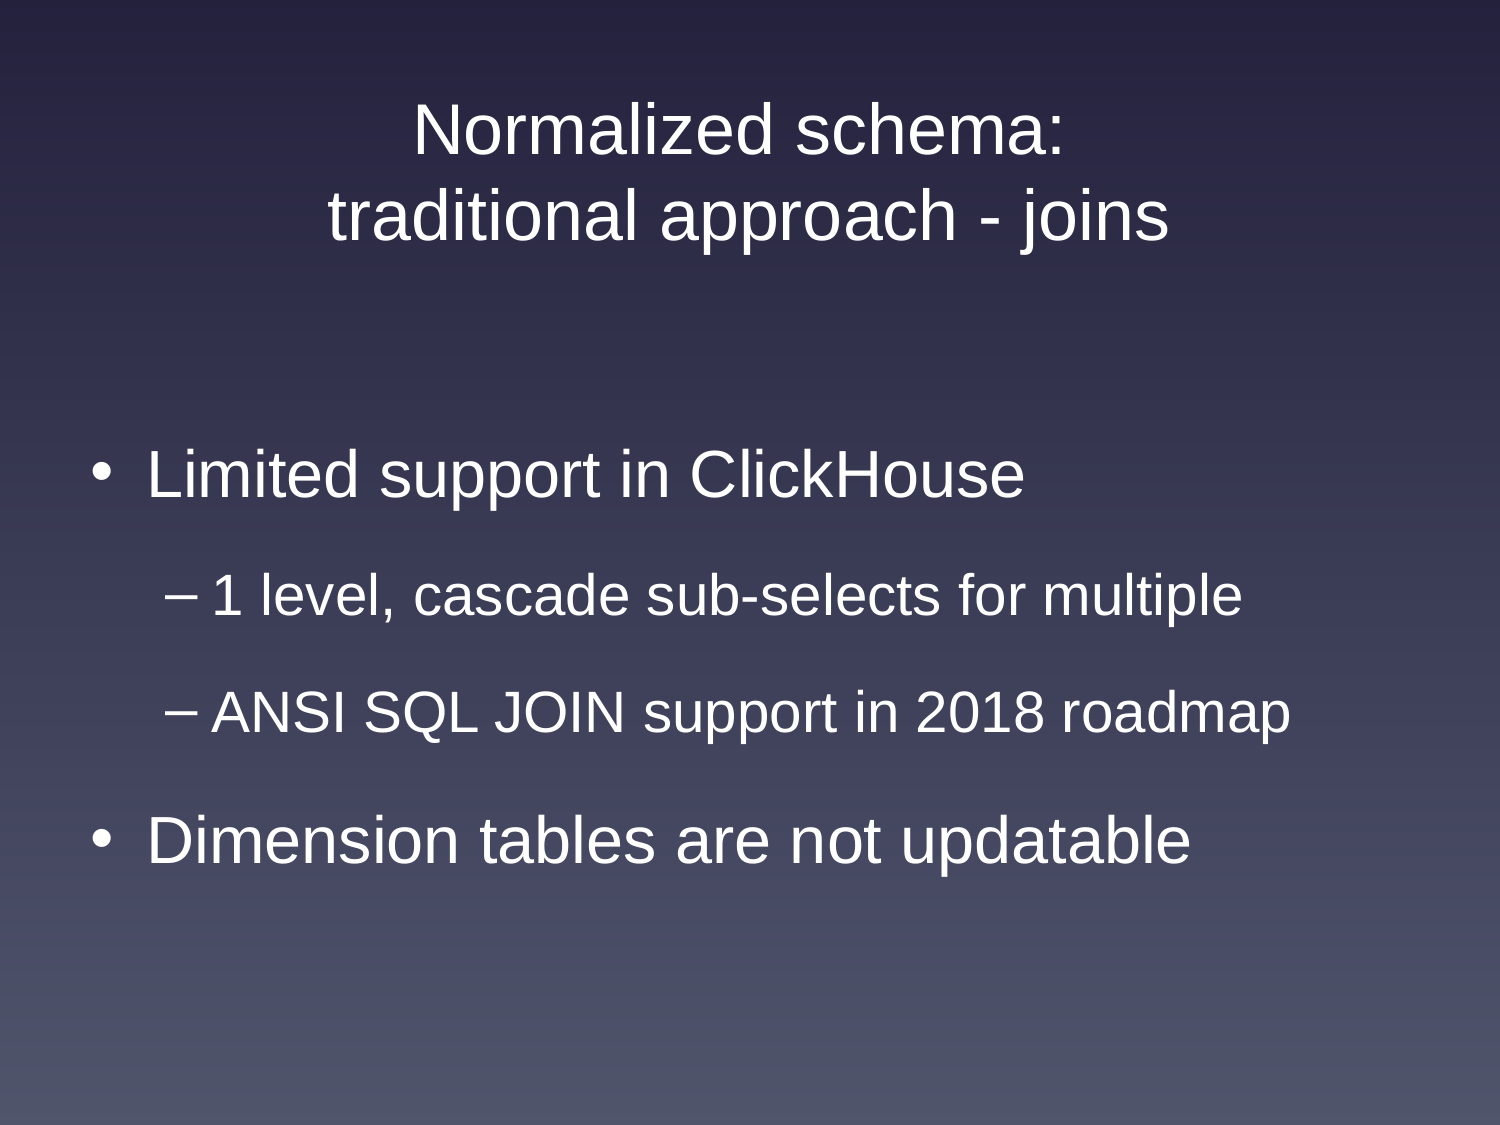

# Normalized schema: traditional approach - joins
Limited support in ClickHouse
1 level, cascade sub-selects for multiple
ANSI SQL JOIN support in 2018 roadmap
Dimension tables are not updatable